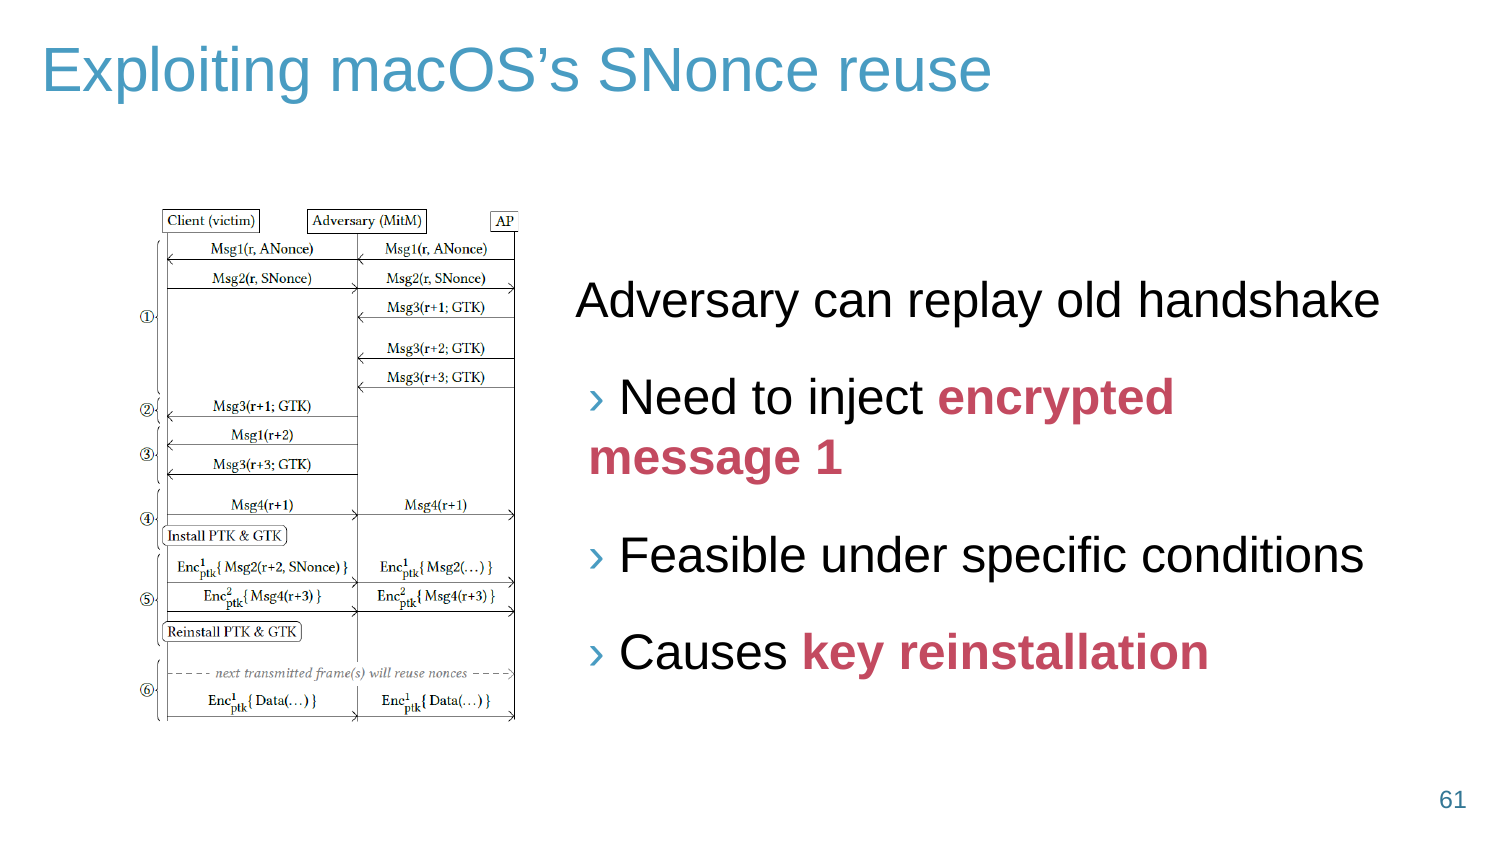

# Exploiting macOS’s SNonce reuse

Adversary can replay old handshake
› Need to inject encrypted message 1
› Feasible under specific conditions
› Causes key reinstallation
61